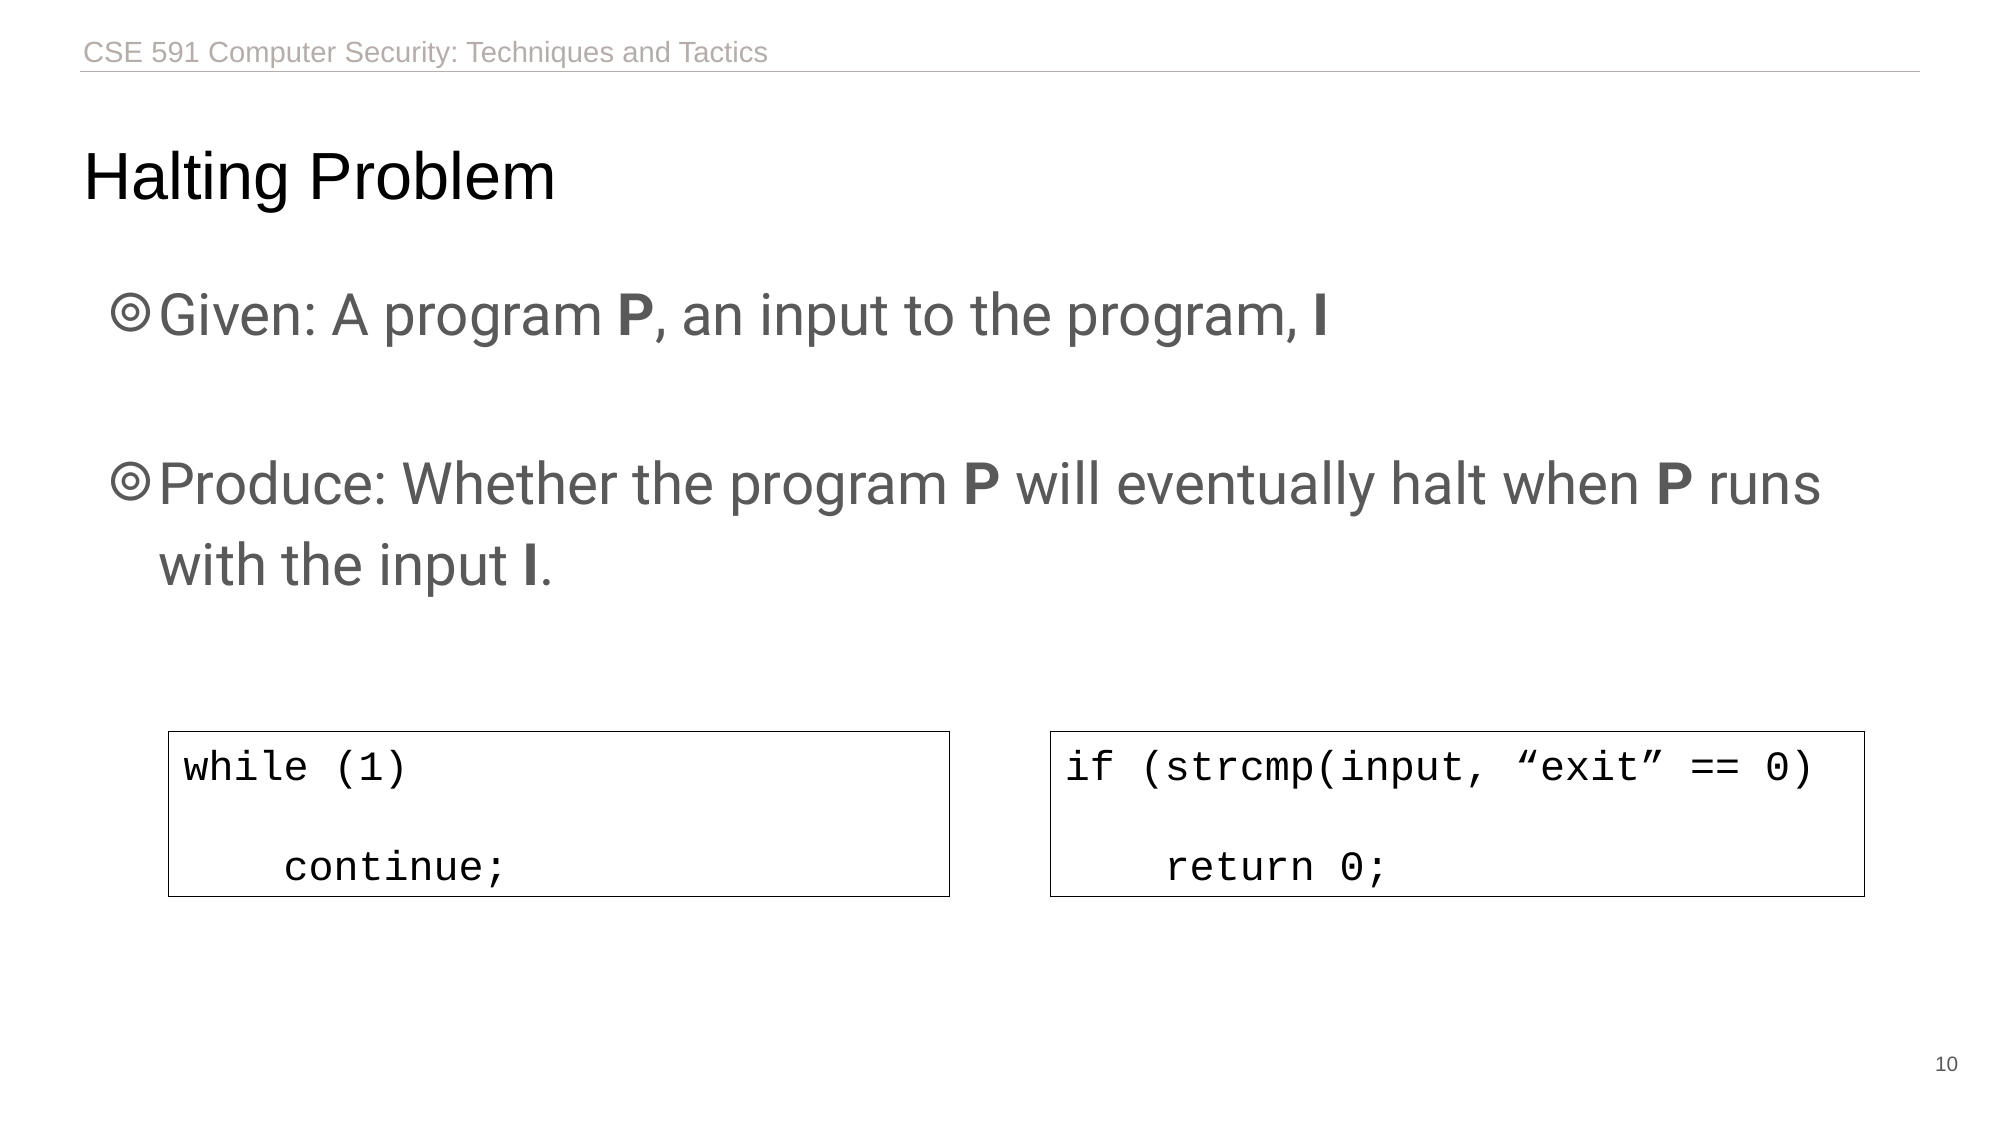

# Halting Problem
Given: A program P, an input to the program, I

Produce: Whether the program P will eventually halt when P runs with the input I.
while (1)

    continue;
if (strcmp(input, “exit” == 0)

    return 0;
10